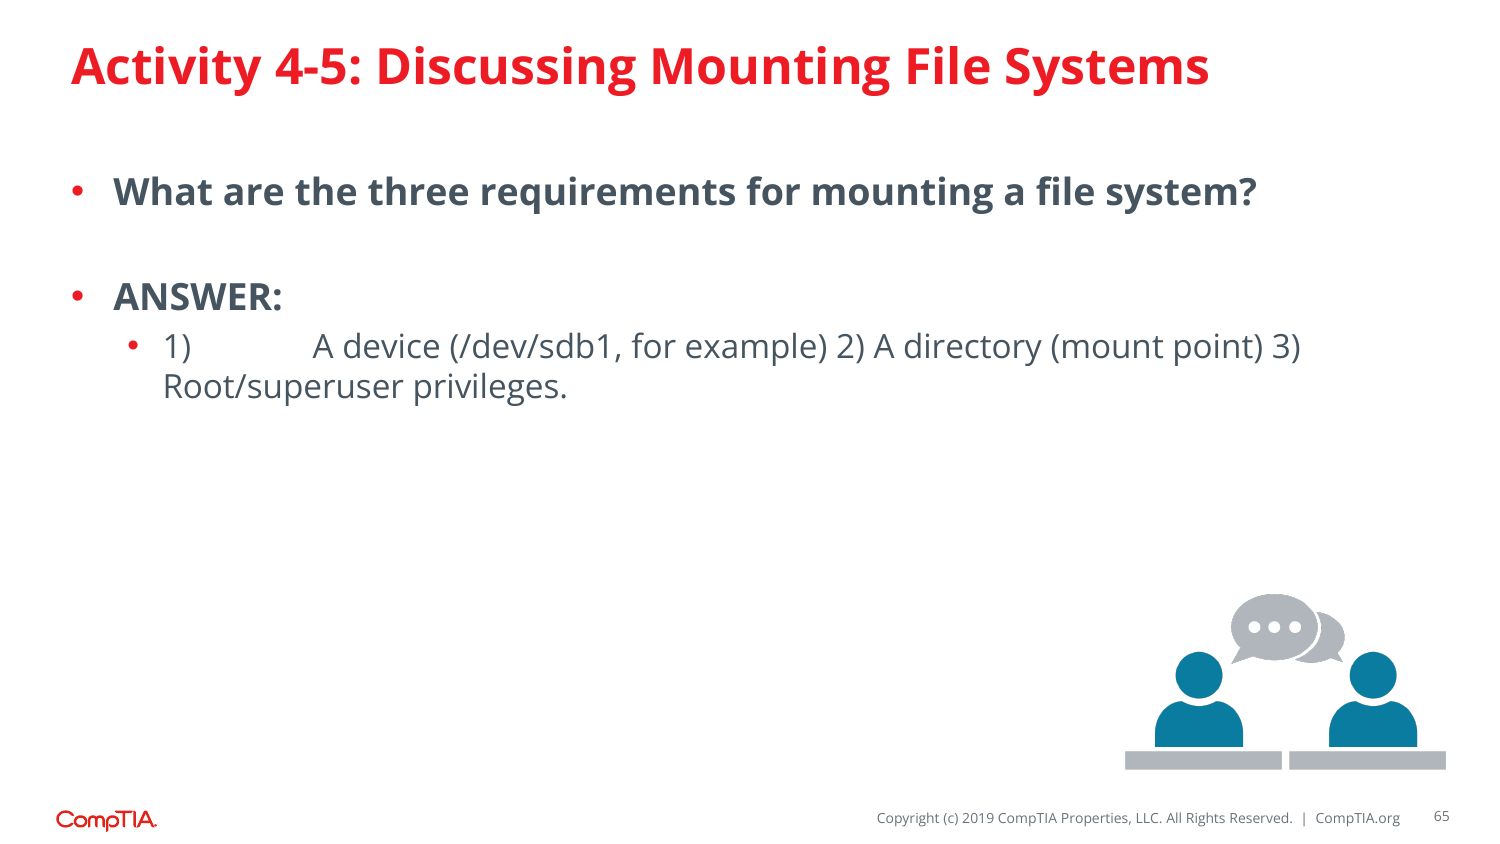

# Activity 4-5: Discussing Mounting File Systems
What are the three requirements for mounting a file system?

ANSWER:
1)	A device (/dev/sdb1, for example) 2) A directory (mount point) 3) Root/superuser privileges.

65